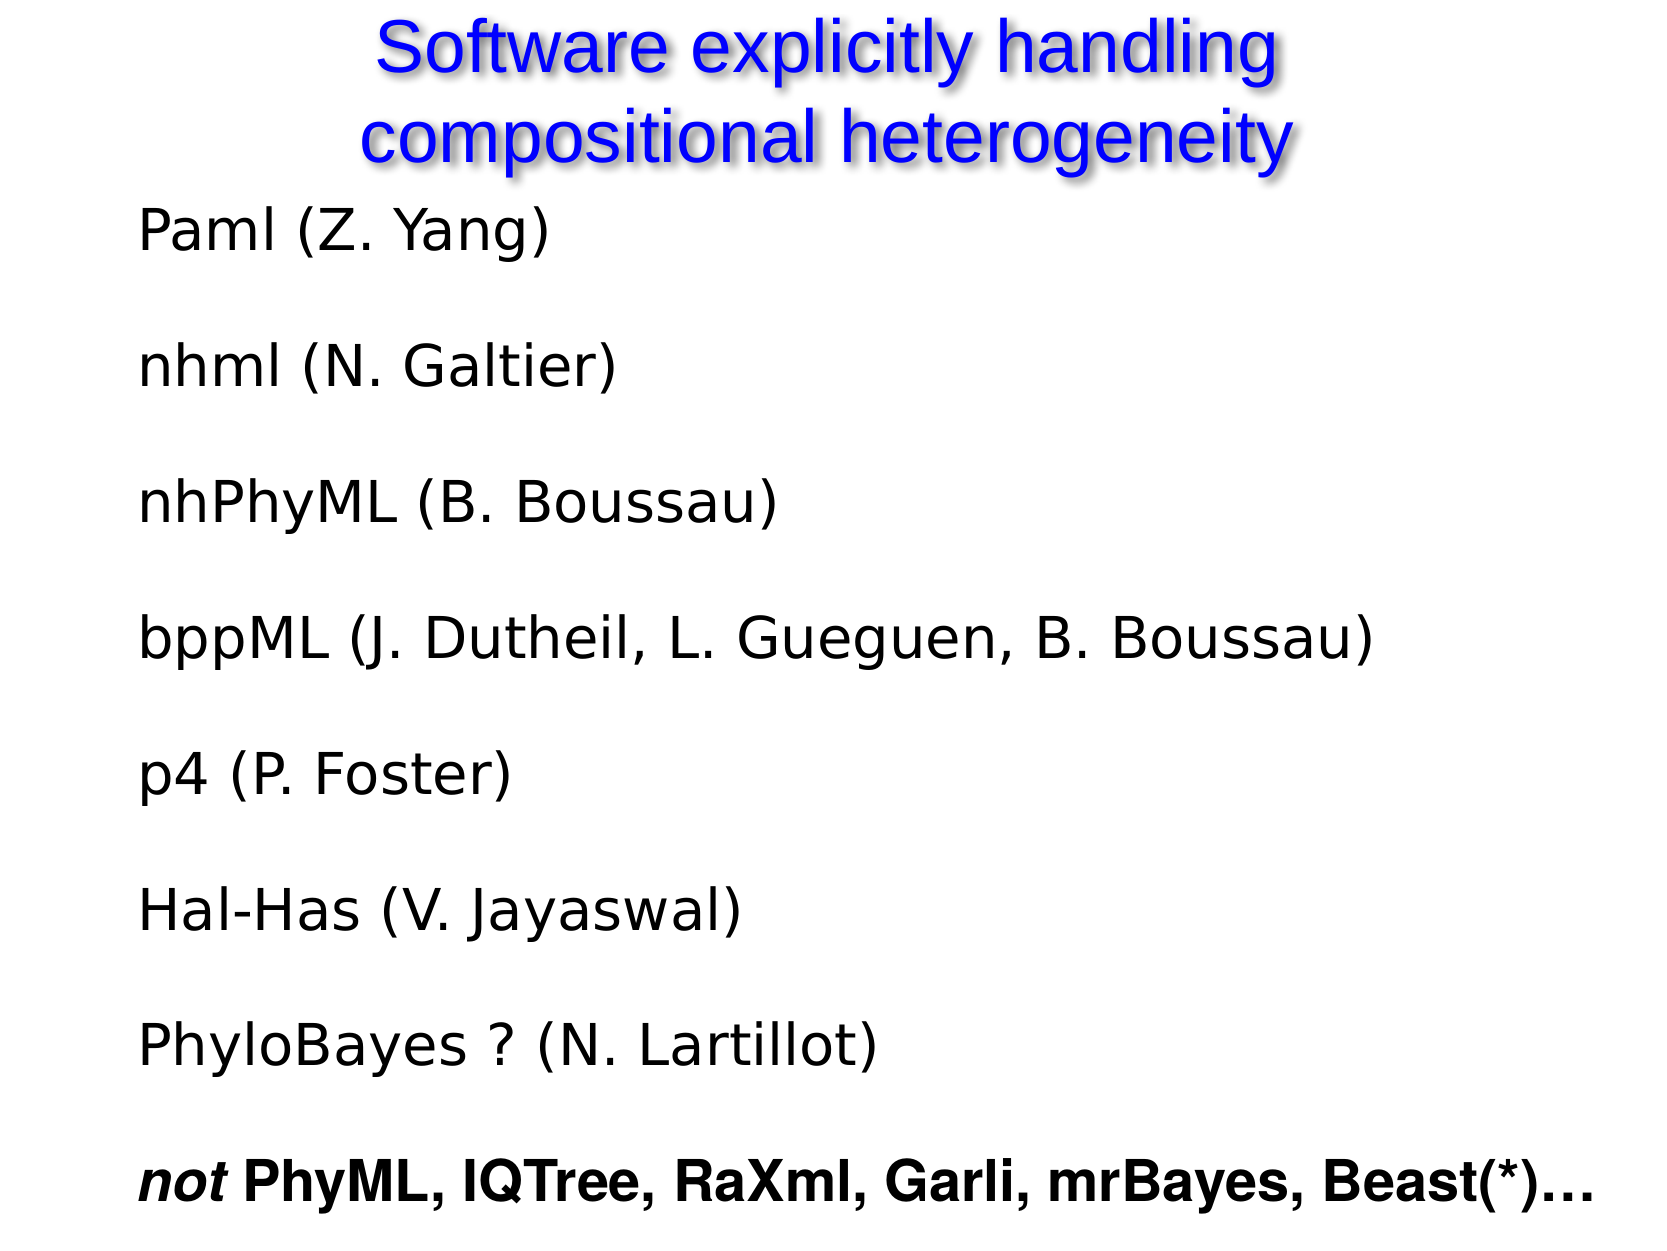

# Software explicitly handling compositional heterogeneity
Paml (Z. Yang)
nhml (N. Galtier)
nhPhyML (B. Boussau)
bppML (J. Dutheil, L. Gueguen, B. Boussau)
p4 (P. Foster)
Hal-Has (V. Jayaswal)
PhyloBayes ? (N. Lartillot)
not PhyML, IQTree, RaXml, Garli, mrBayes, Beast(*)…
(*): Beast has the epoch model